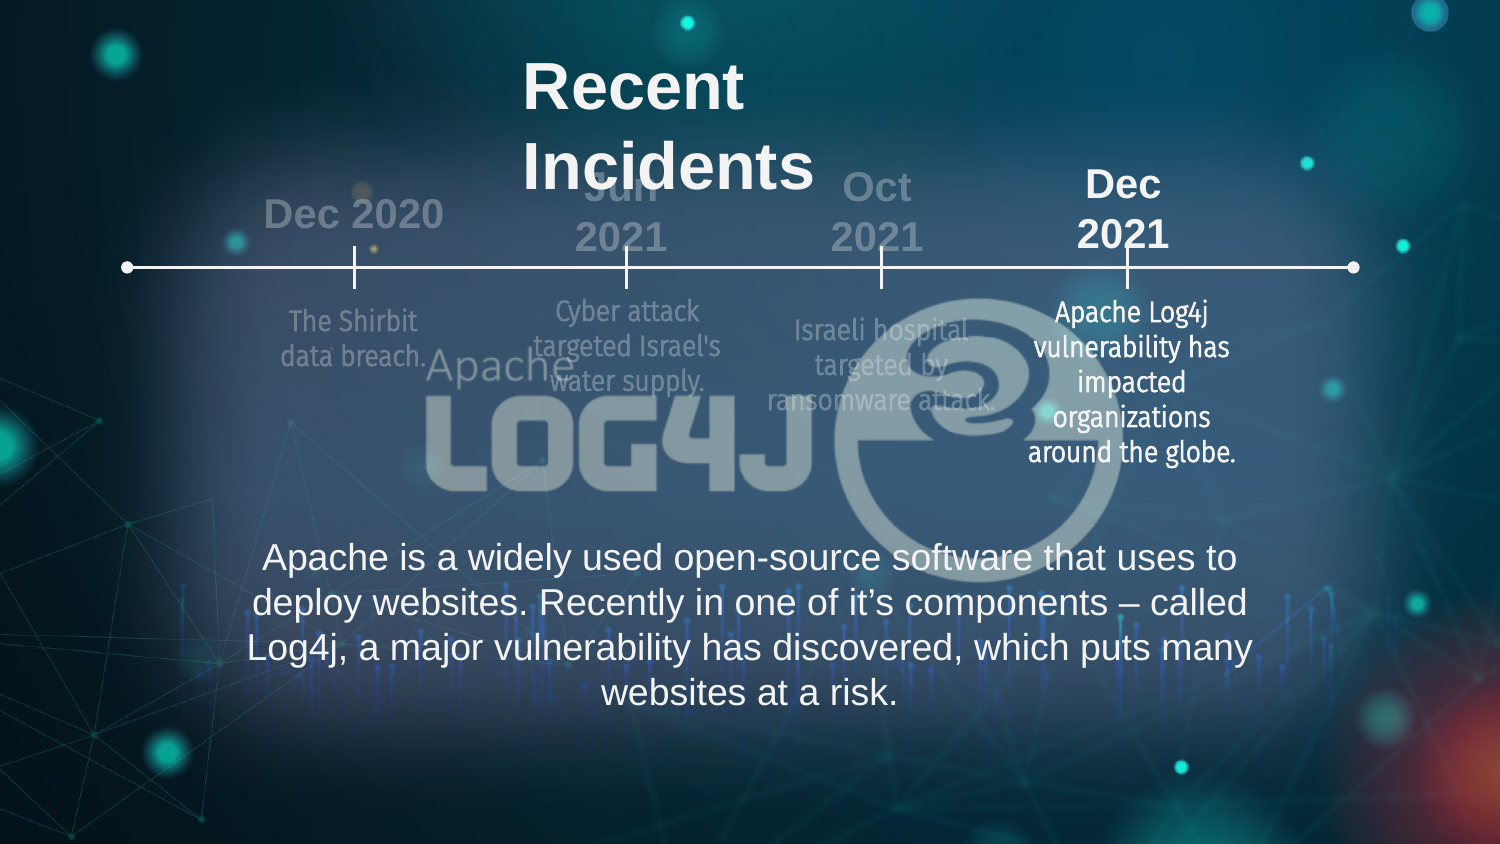

Recent Incidents

Dec 2021
Jun 2021
Oct 2021
Dec 2020
The Shirbit data breach.
Israeli hospital targeted by ransomware attack.
Apache Log4j vulnerability has impacted organizations around the globe.
Cyber attack targeted Israel's water supply.
Apache is a widely used open-source software that uses to deploy websites. Recently in one of it’s components – called Log4j, a major vulnerability has discovered, which puts many websites at a risk.